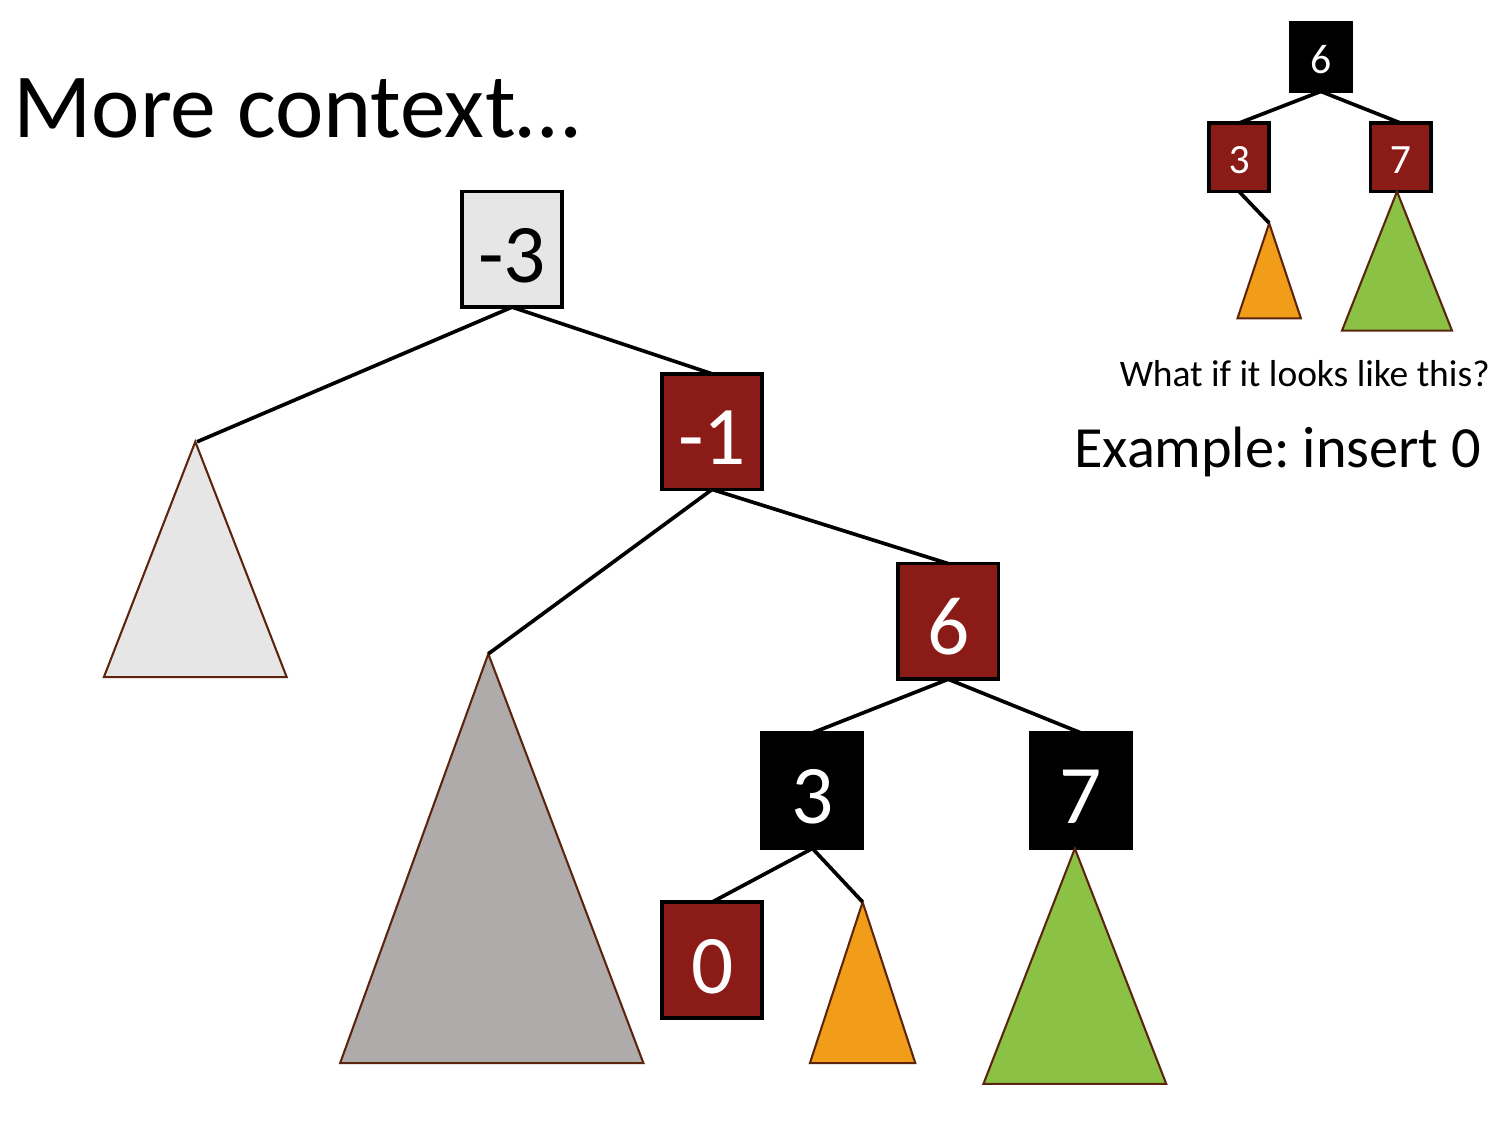

# More context…
6
3
7

-3
What if it looks like this?
-1
Example: insert 0

6

3
7

0